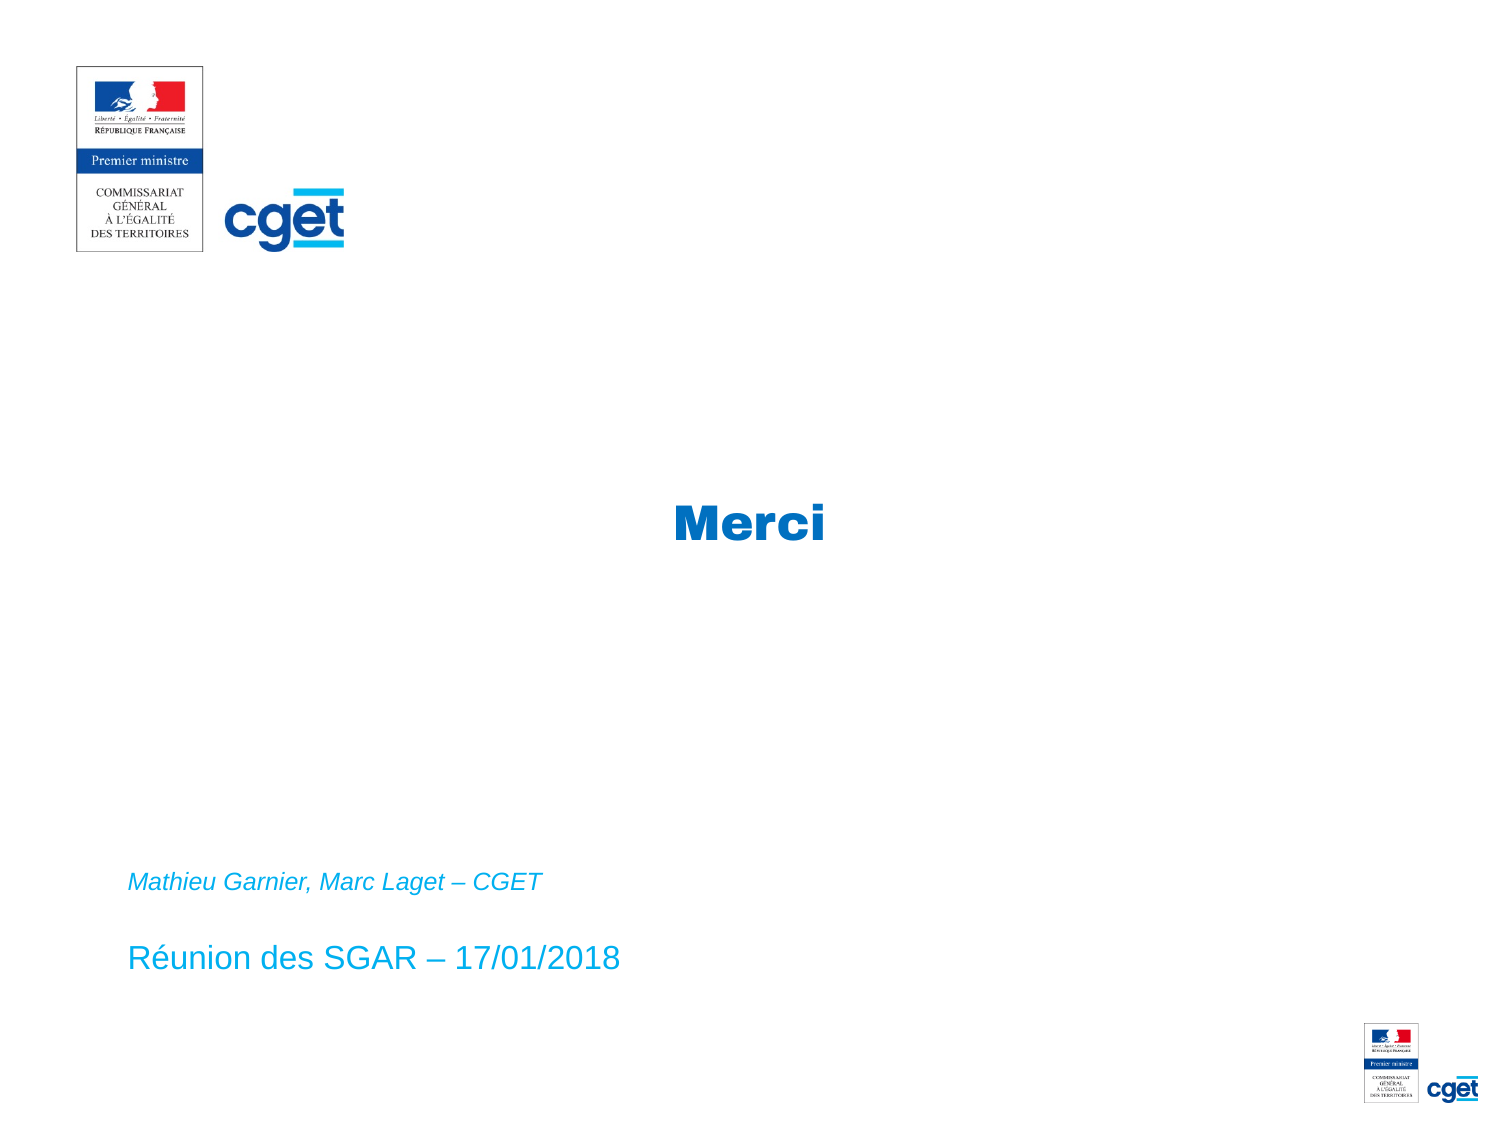

# Merci
Mathieu Garnier, Marc Laget – CGET

Réunion des SGAR – 17/01/2018